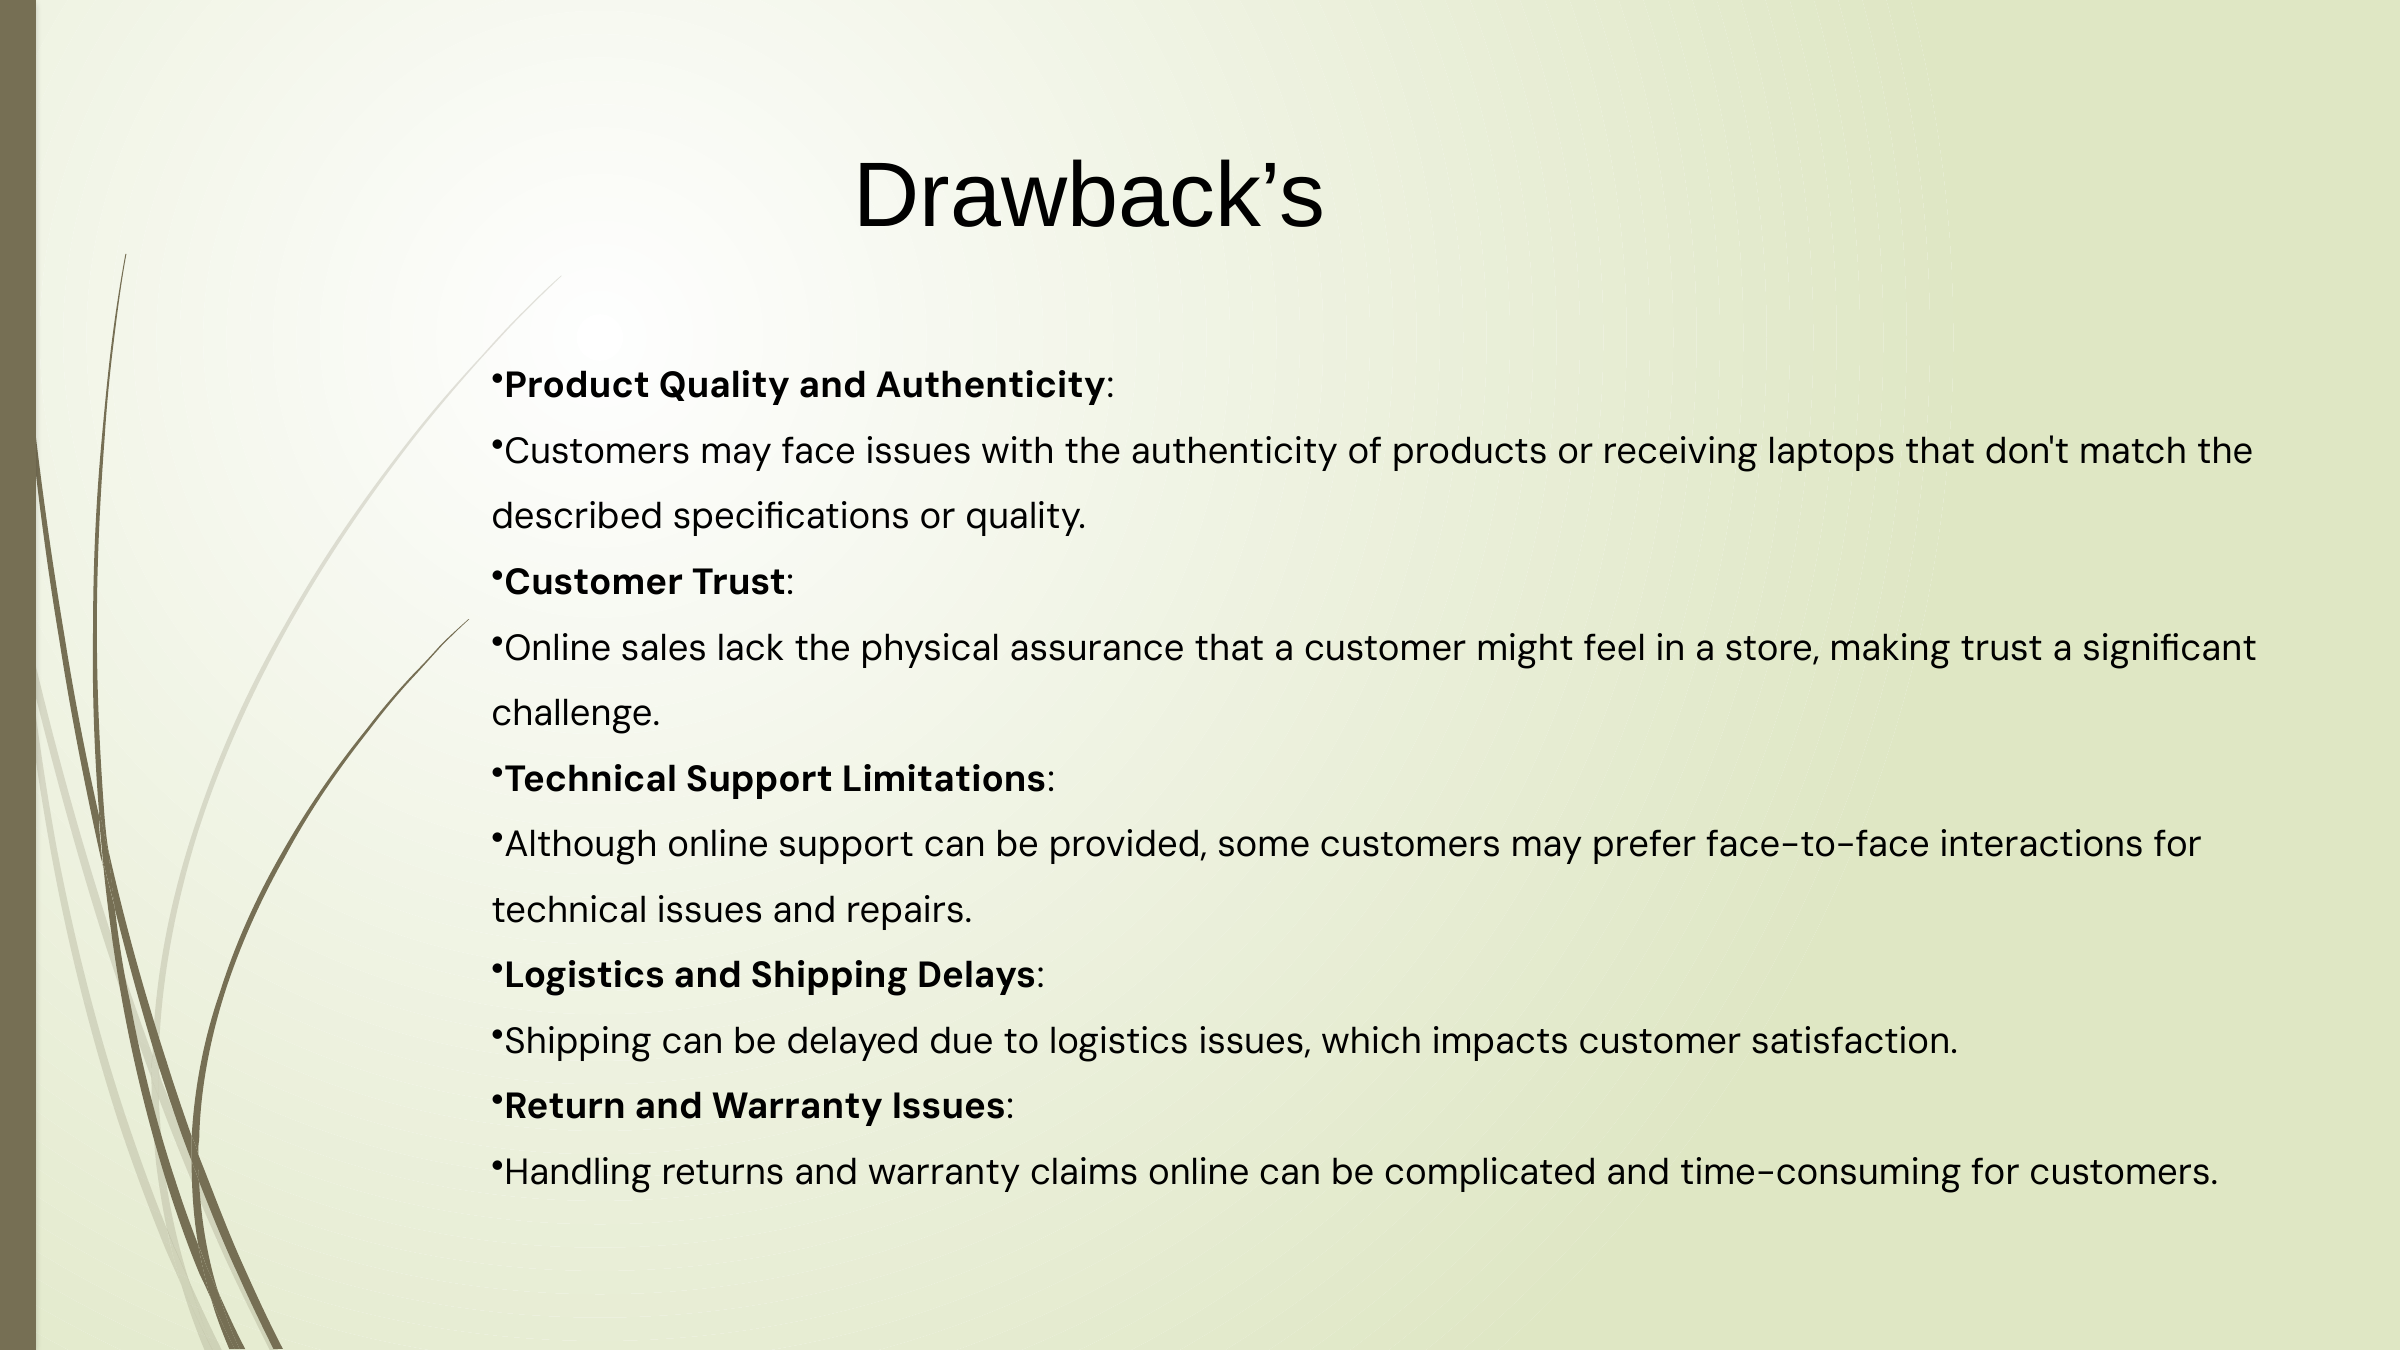

Drawback’s

Product Quality and Authenticity:
Customers may face issues with the authenticity of products or receiving laptops that don't match the described specifications or quality.
Customer Trust:
Online sales lack the physical assurance that a customer might feel in a store, making trust a significant challenge.
Technical Support Limitations:
Although online support can be provided, some customers may prefer face-to-face interactions for technical issues and repairs.
Logistics and Shipping Delays:
Shipping can be delayed due to logistics issues, which impacts customer satisfaction.
Return and Warranty Issues:
Handling returns and warranty claims online can be complicated and time-consuming for customers.